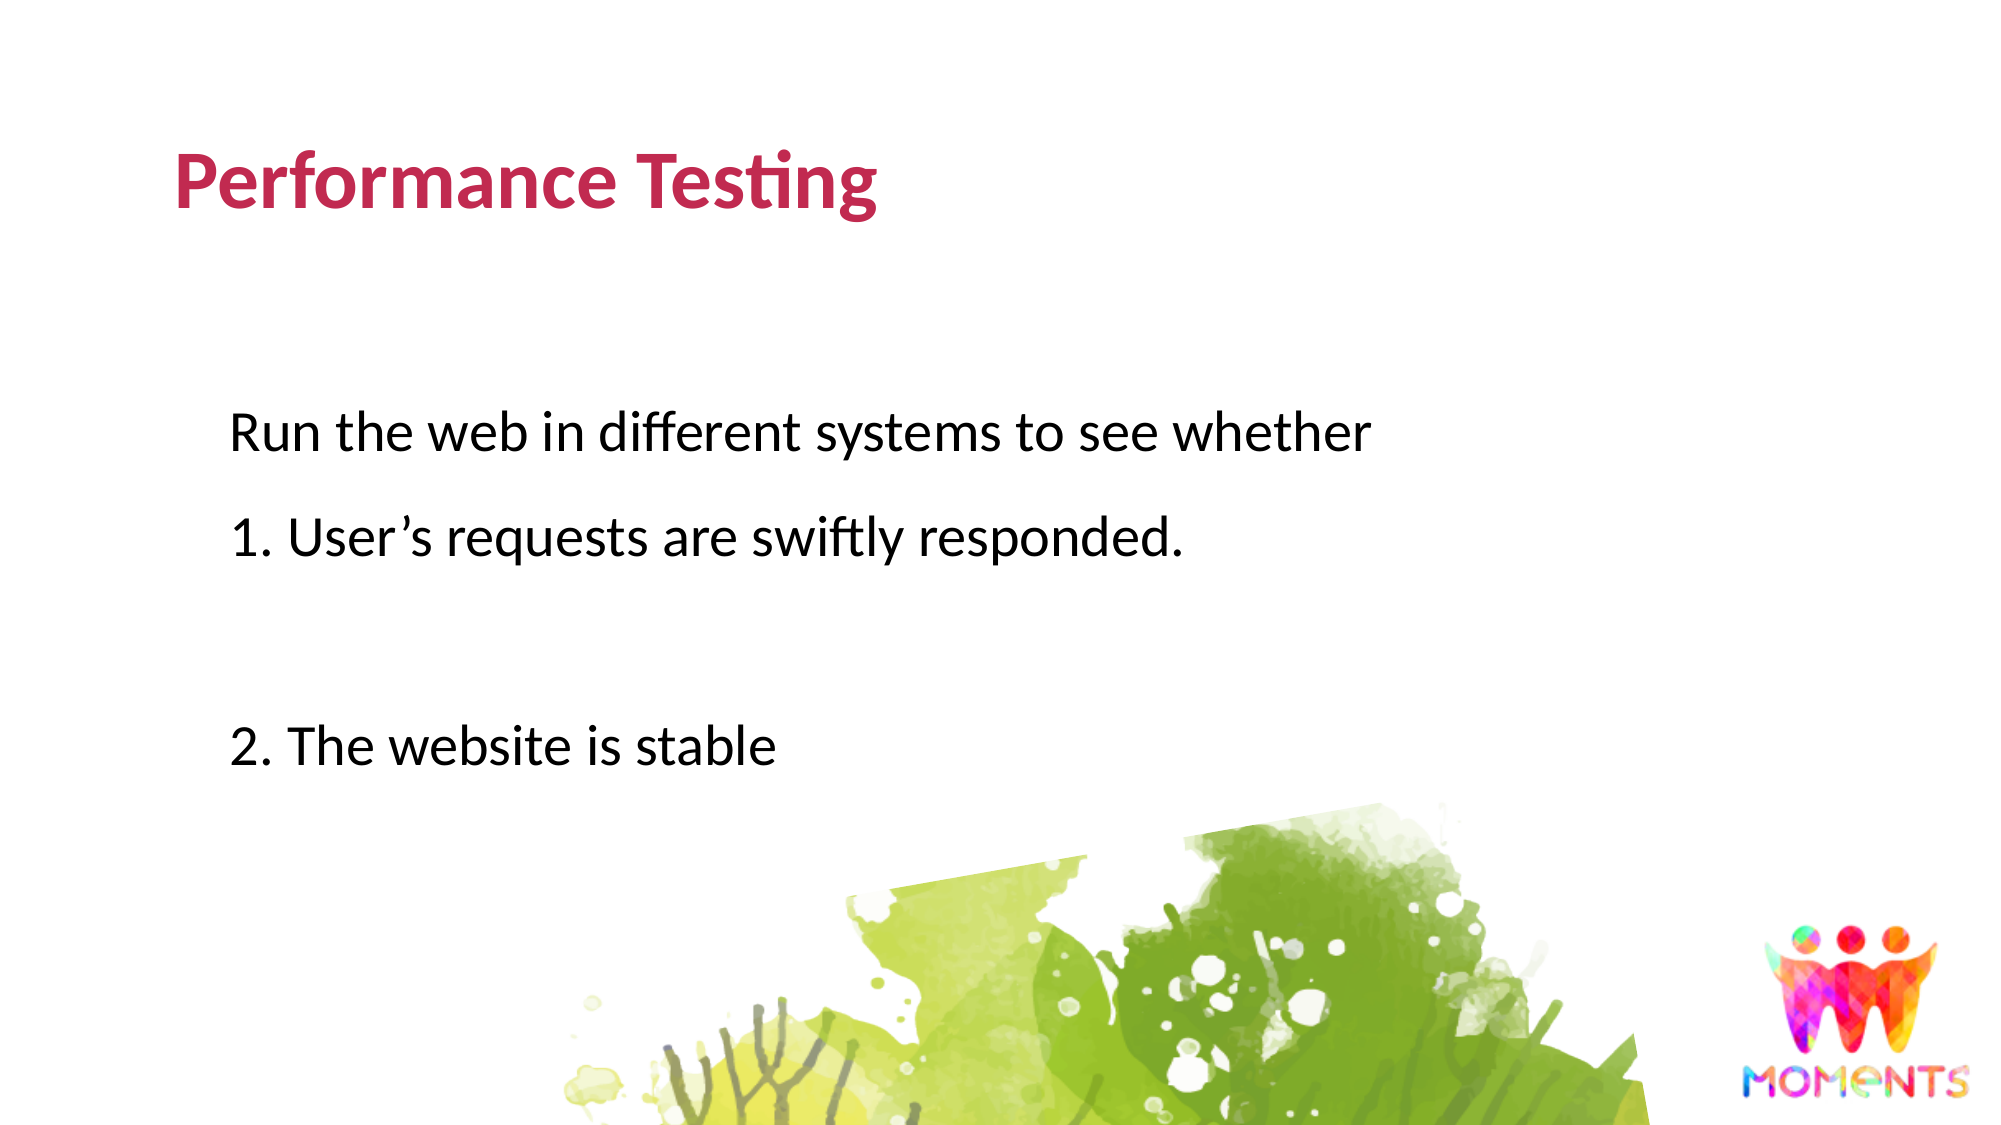

Performance Testing

 Run the web in different systems to see whether  1. User’s requests are swiftly responded.
 2. The website is stable